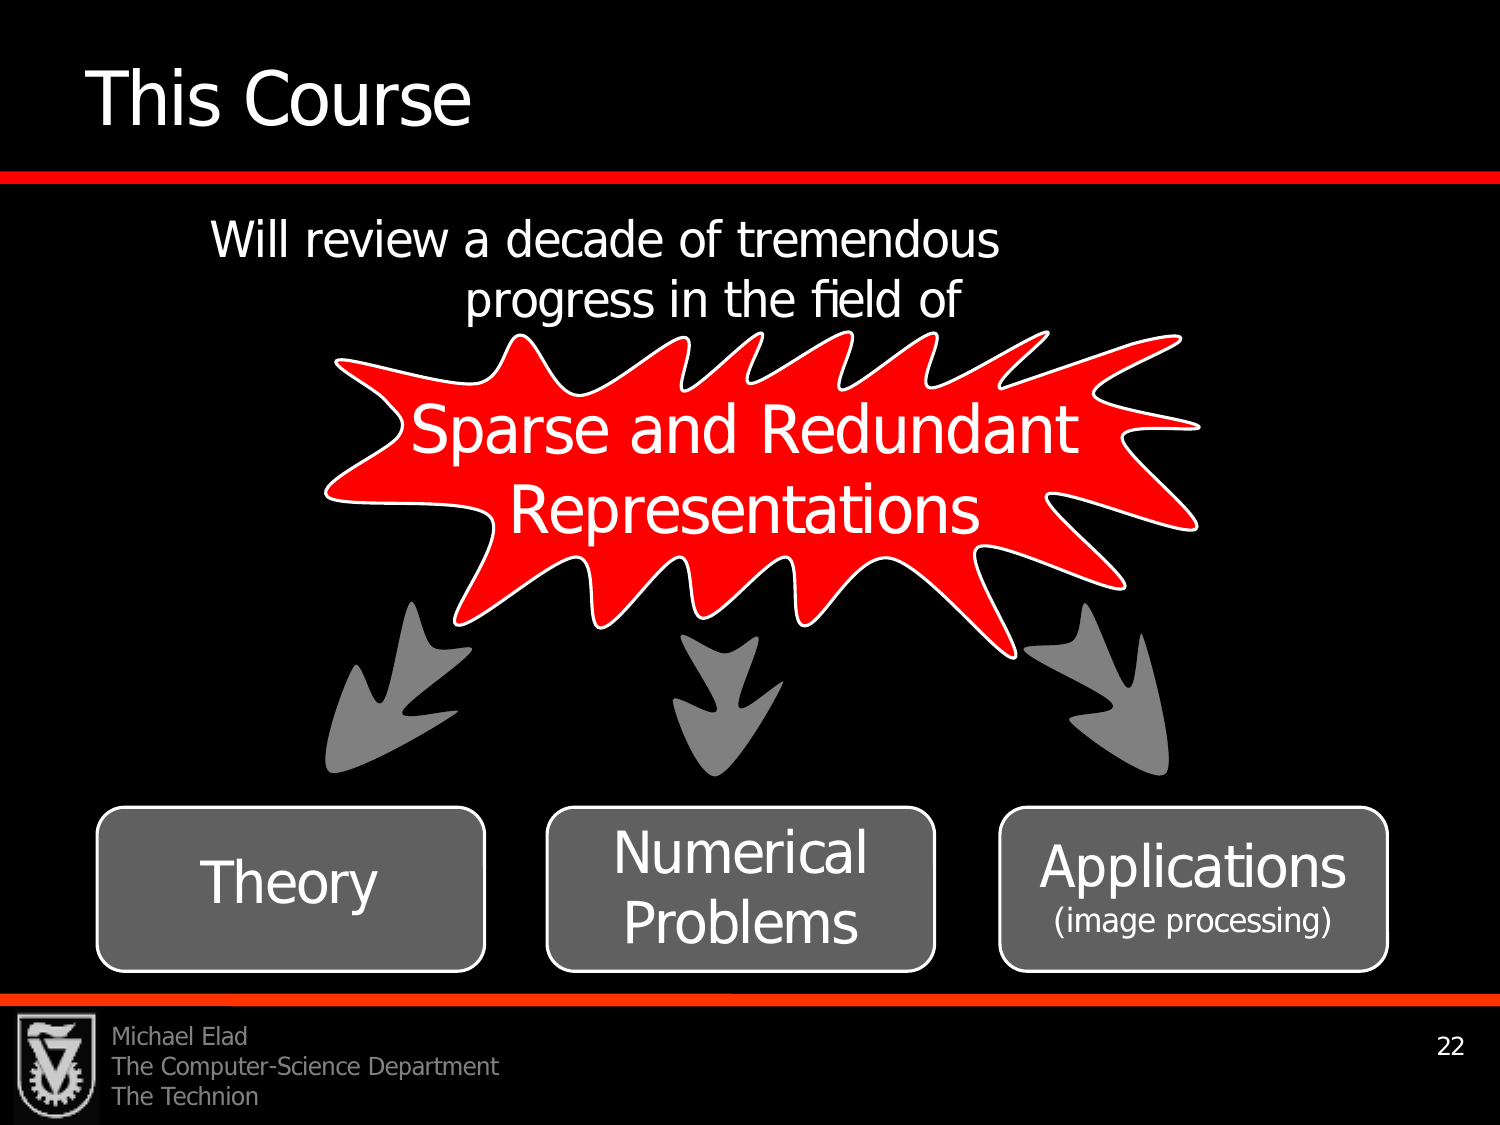

This Course

Will review a decade of tremendous                progress in the field of

Sparse and Redundant Representations

Numerical Problems
Applications (image processing)
Theory
Michael Elad
The Computer-Science Department
The Technion
22